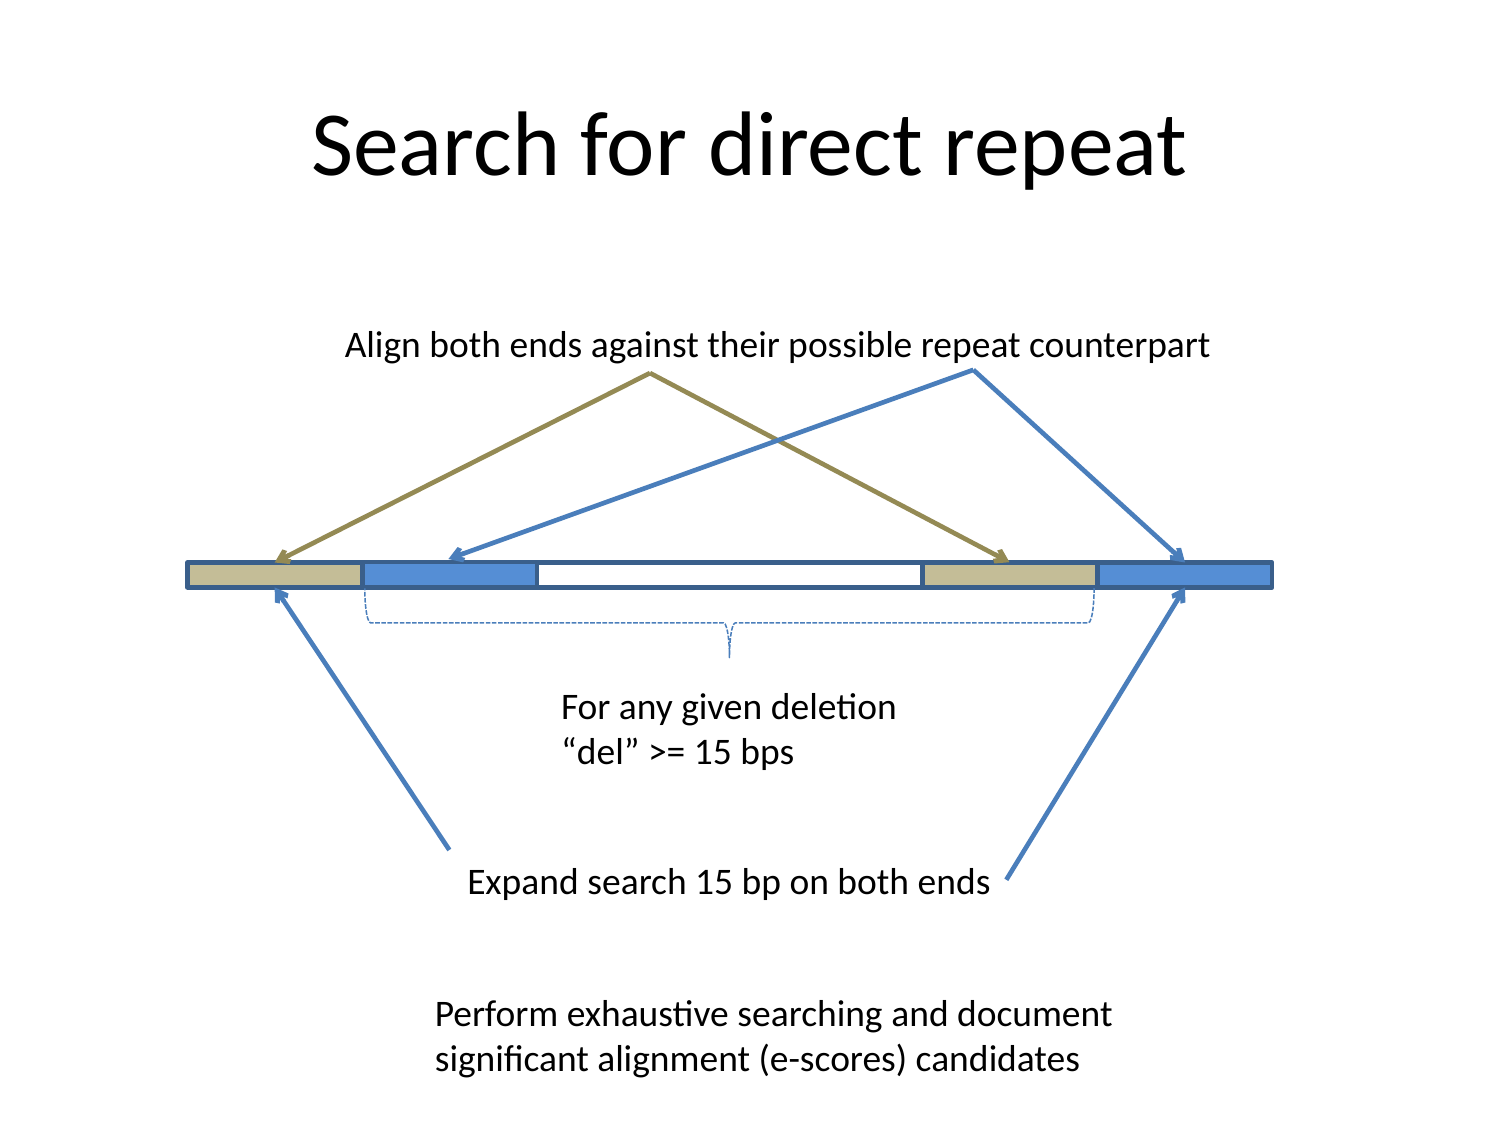

# Search for direct repeat

Align both ends against their possible repeat counterpart

For any given deletion
“del” >= 15 bps
Expand search 15 bp on both ends
Perform exhaustive searching and document
significant alignment (e-scores) candidates